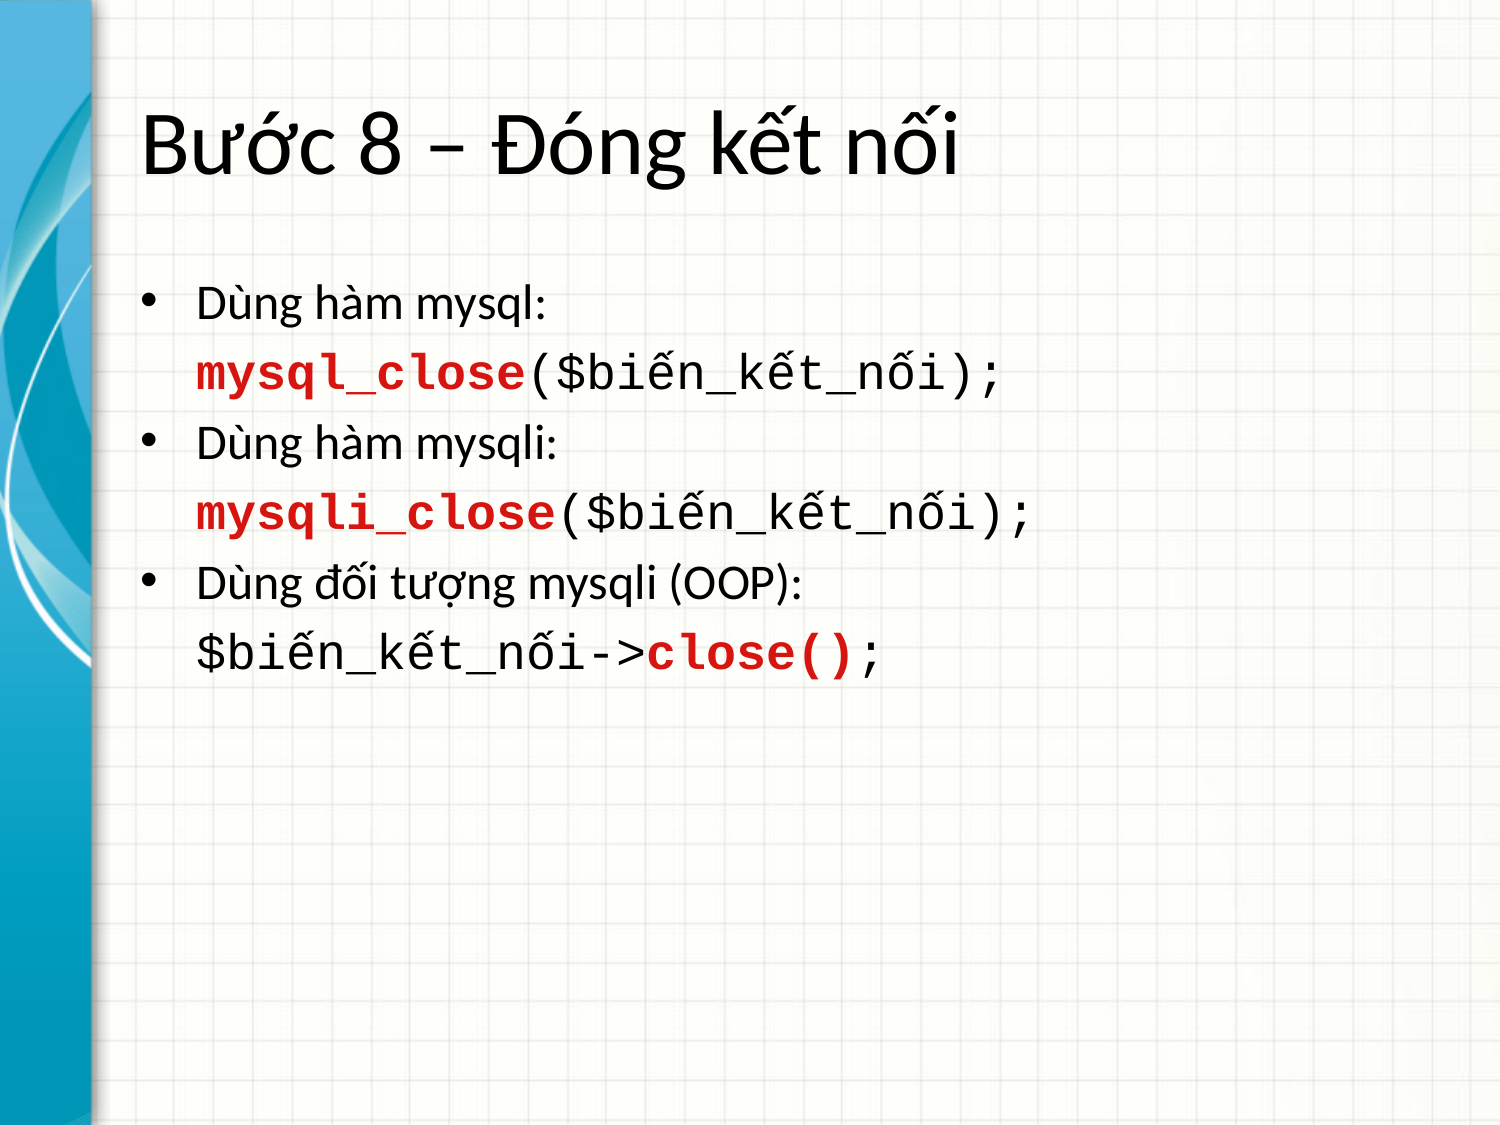

# Bước 8 – Đóng kết nối
Dùng hàm mysql:
	mysql_close($biến_kết_nối);
Dùng hàm mysqli:
	mysqli_close($biến_kết_nối);
Dùng đối tượng mysqli (OOP):
	$biến_kết_nối->close();